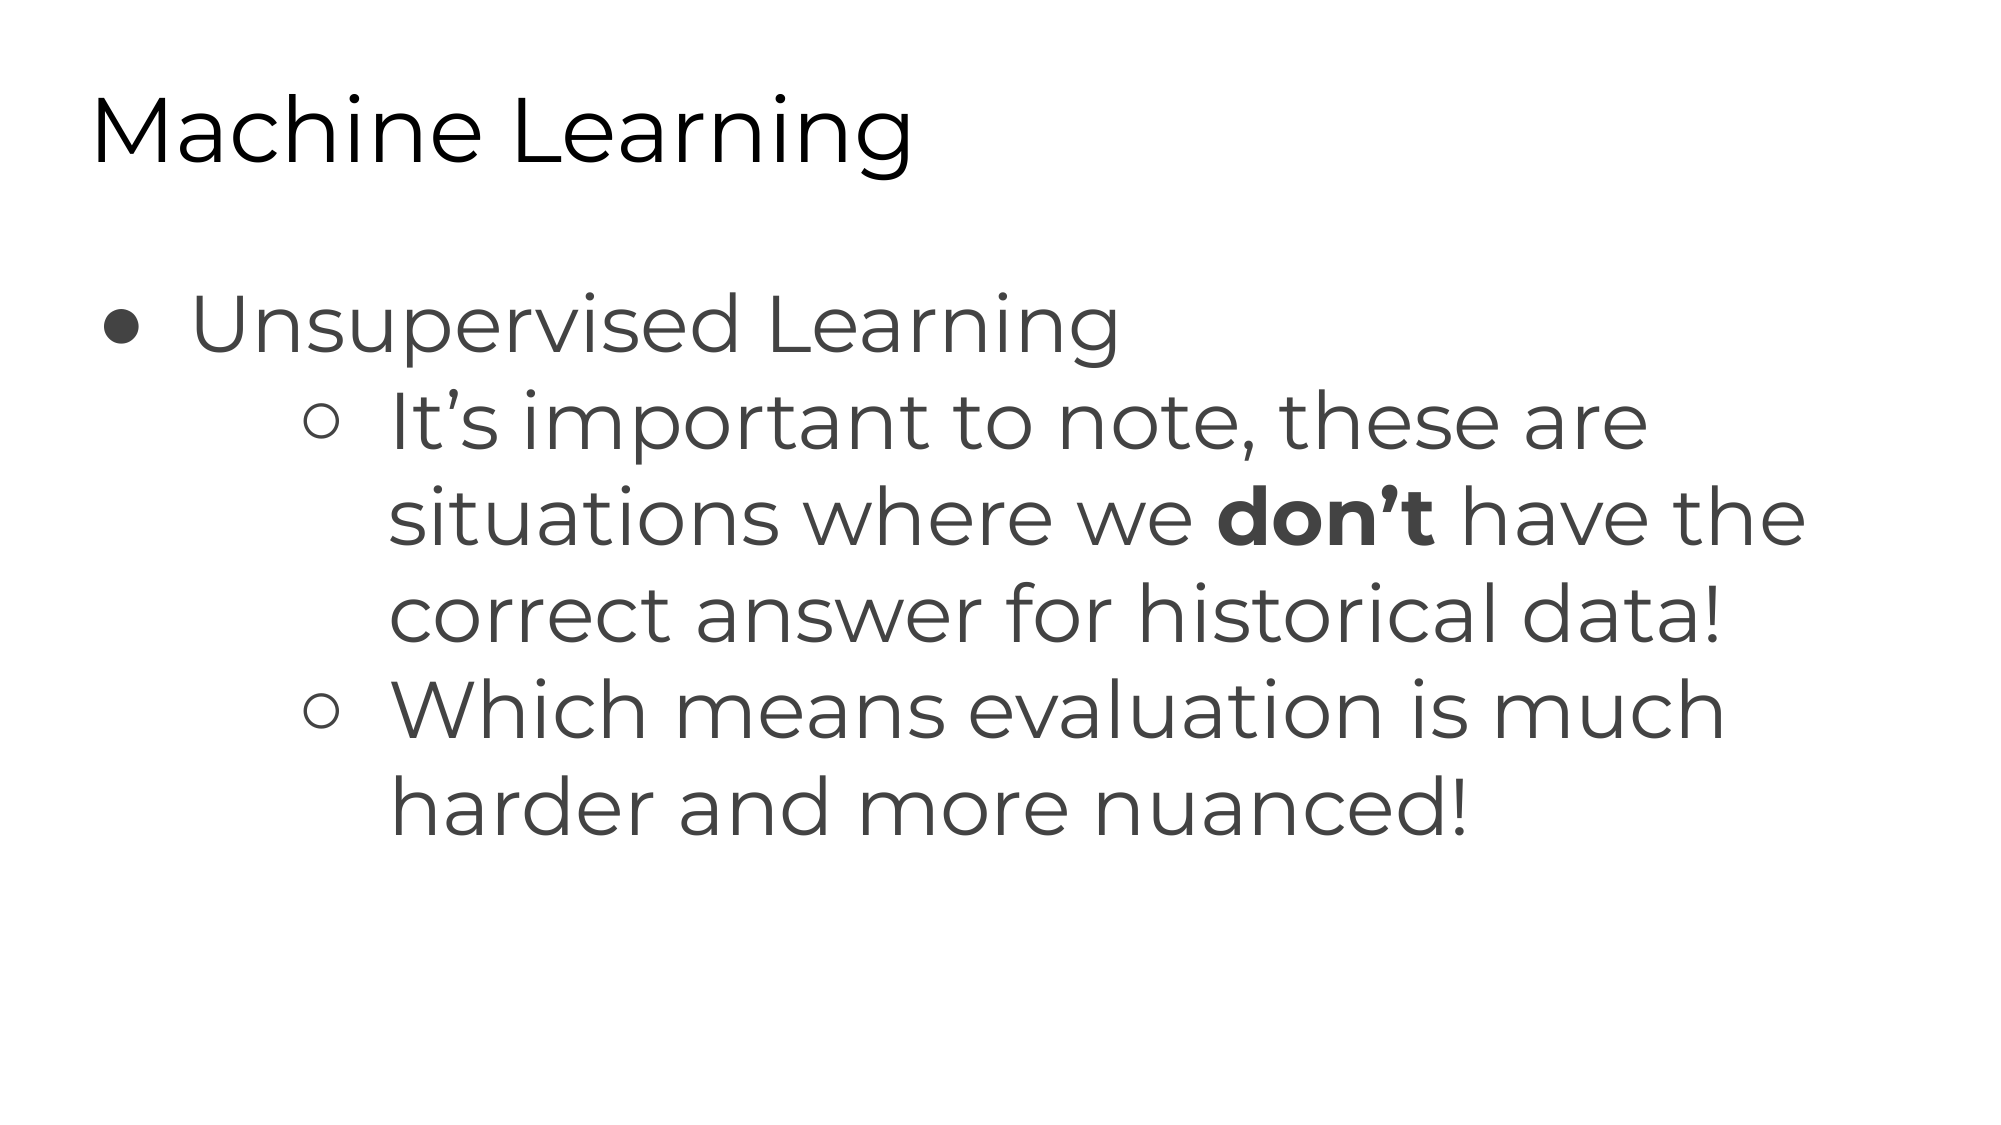

# Machine Learning

Unsupervised Learning
It’s important to note, these are situations where we don’t have the correct answer for historical data!
Which means evaluation is much harder and more nuanced!